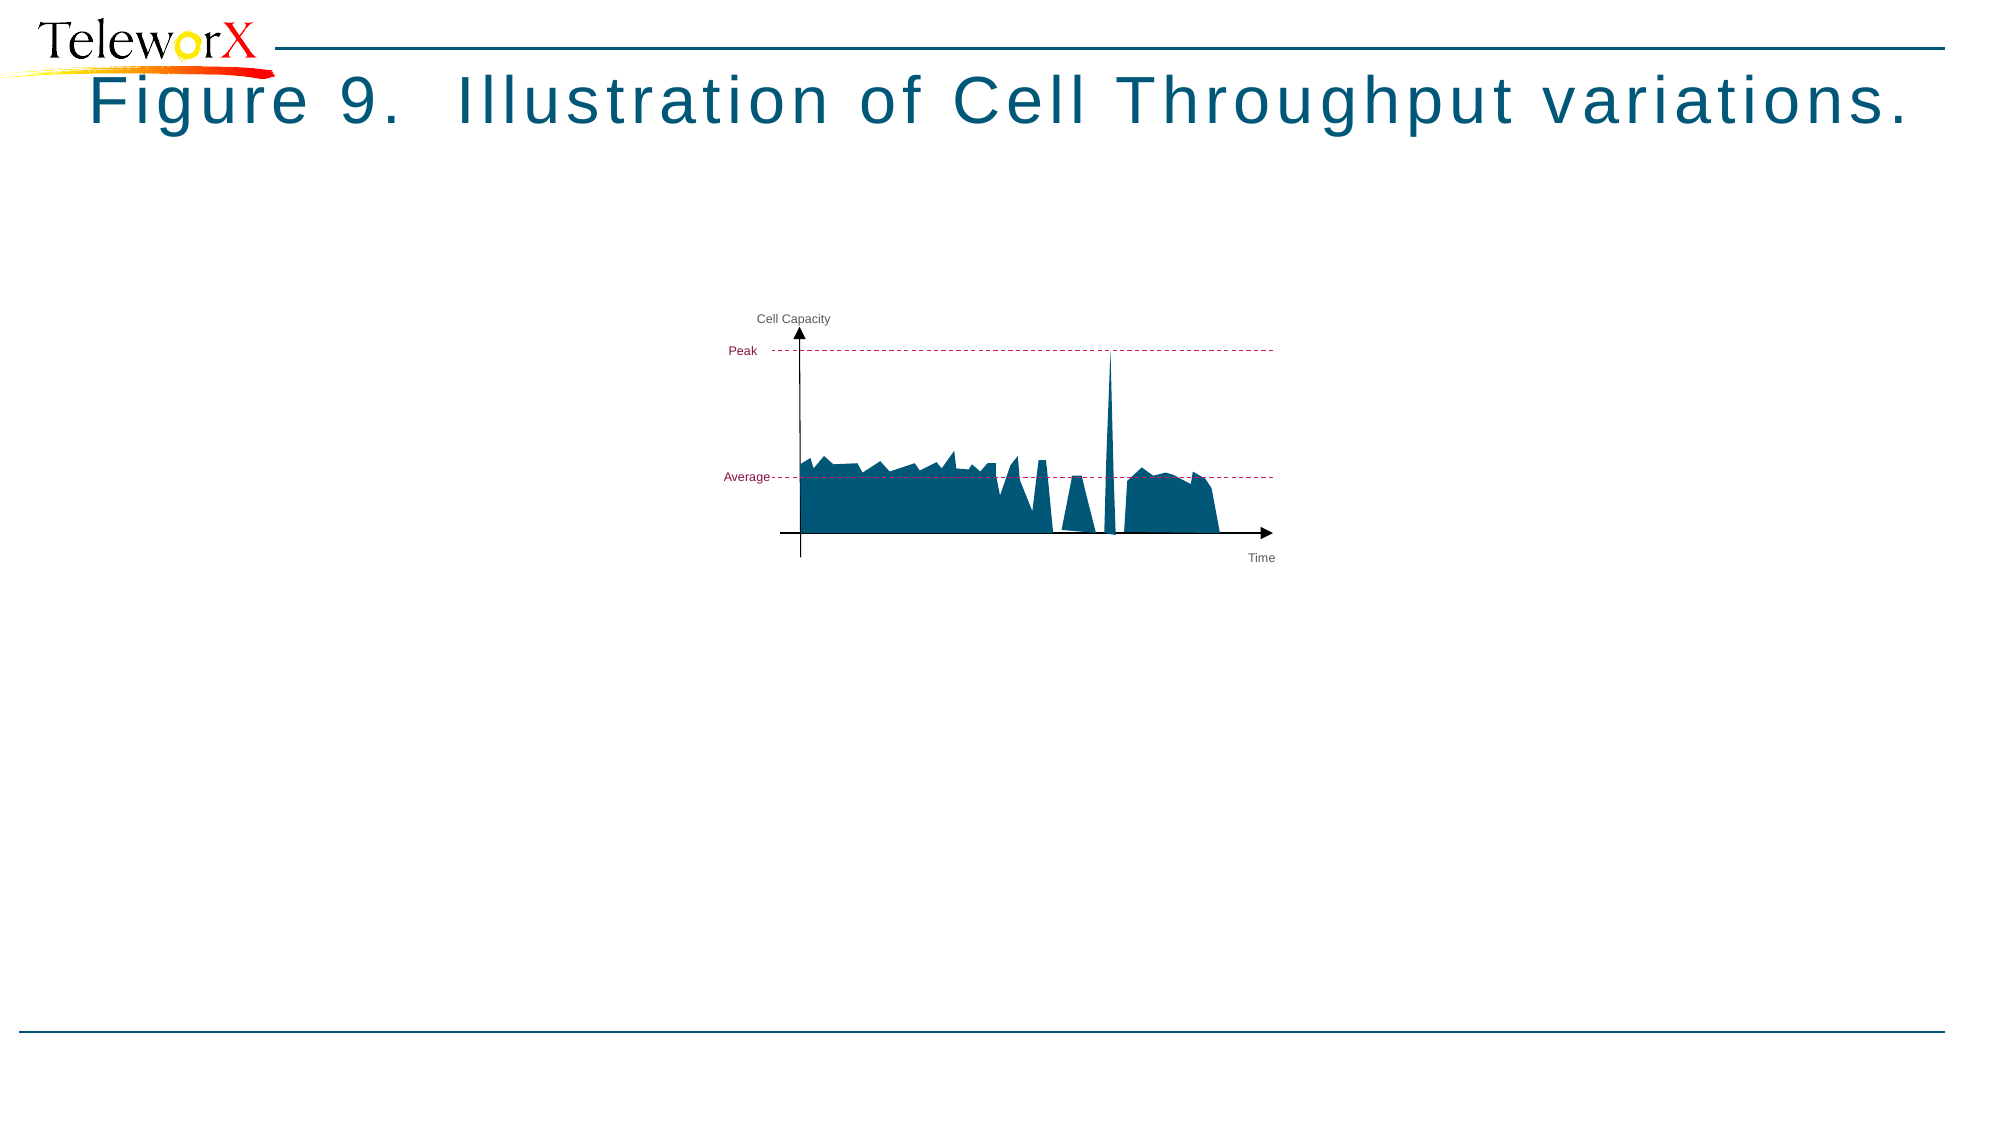

# Figure 9.  Illustration of Cell Throughput variations.
Cell Capacity
Peak

Average

Time